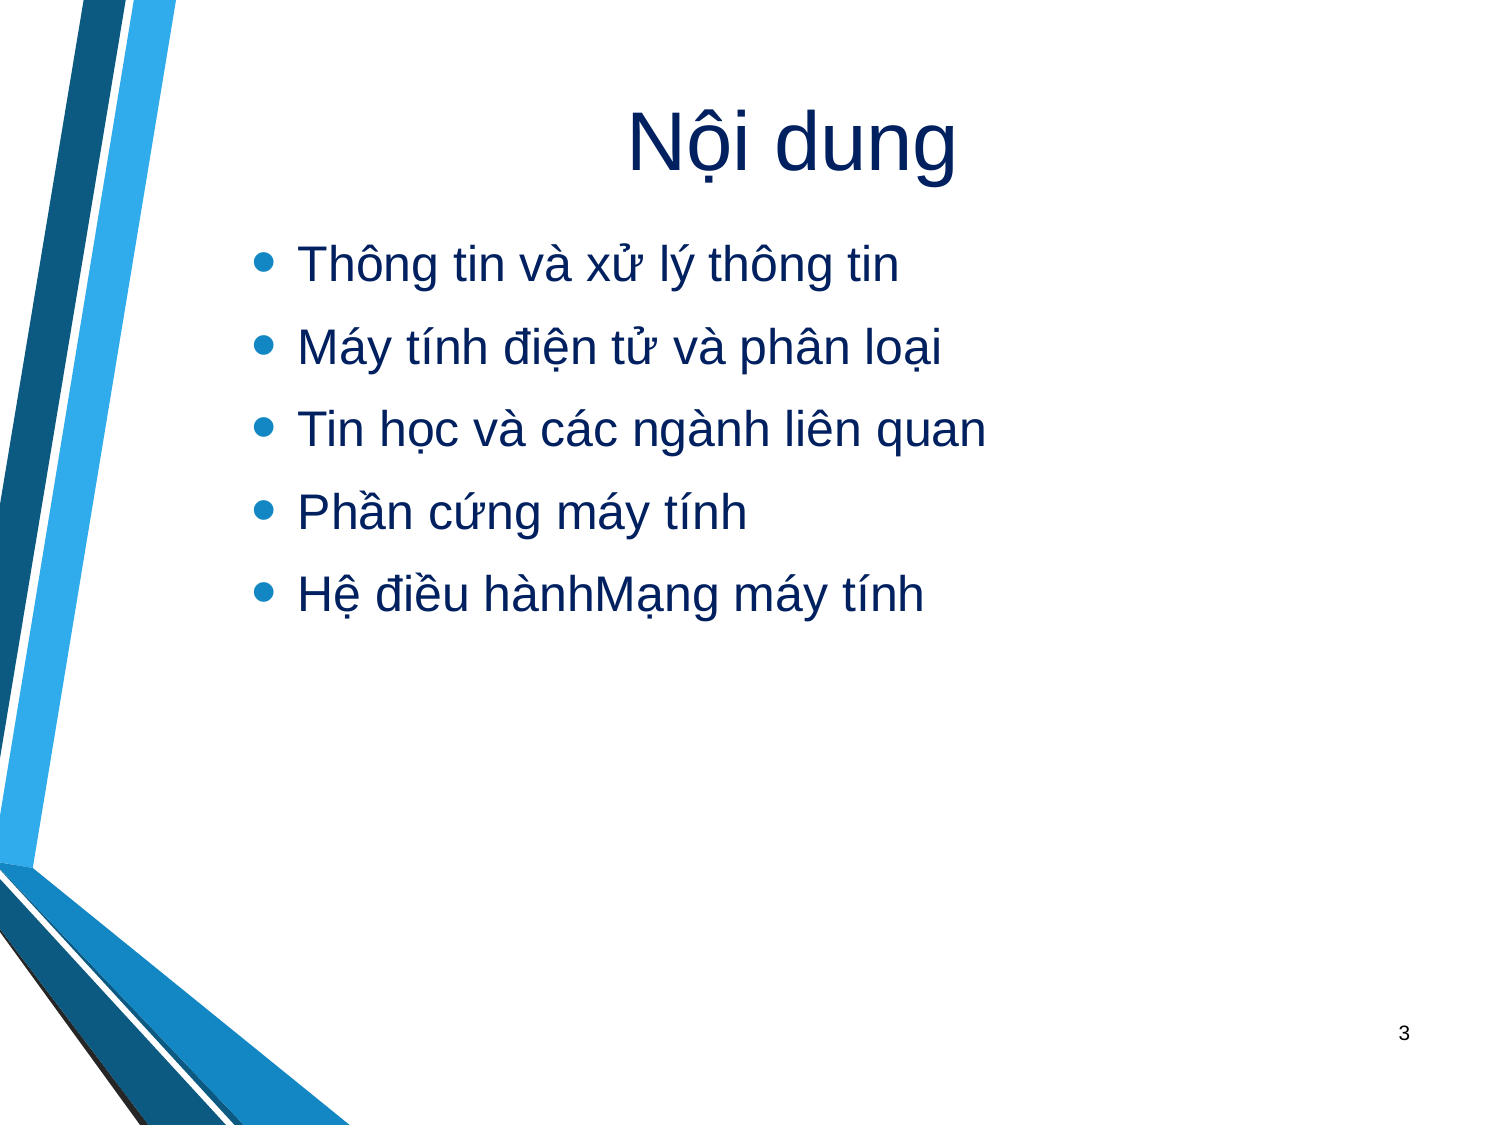

# Nội dung
Thông tin và xử lý thông tin
Máy tính điện tử và phân loại
Tin học và các ngành liên quan
Phần cứng máy tính
Hệ điều hànhMạng máy tính

3